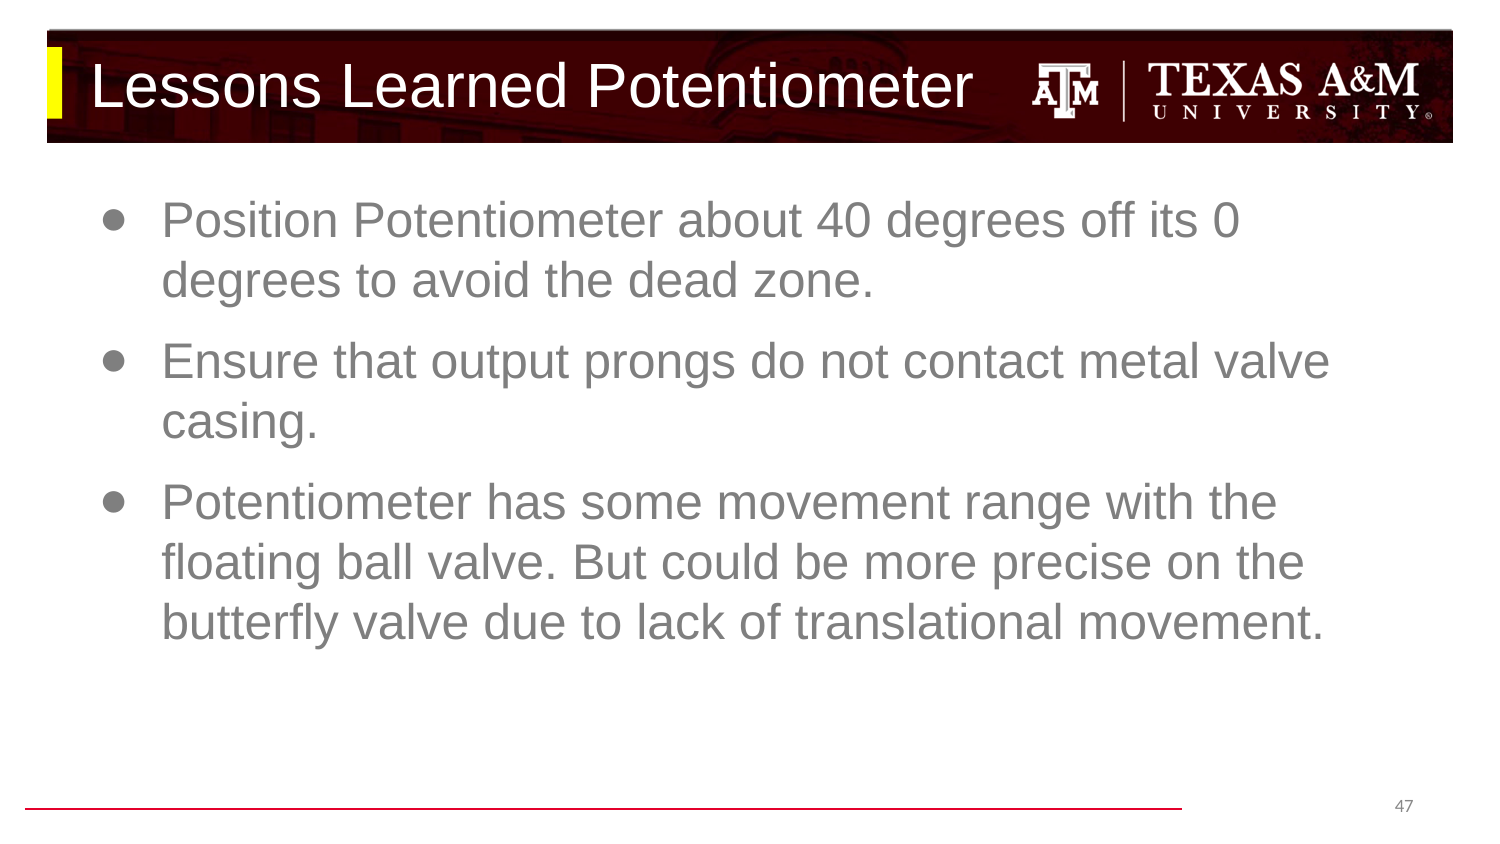

# Lessons Learned Potentiometer
Position Potentiometer about 40 degrees off its 0 degrees to avoid the dead zone.
Ensure that output prongs do not contact metal valve casing.
Potentiometer has some movement range with the floating ball valve. But could be more precise on the butterfly valve due to lack of translational movement.
47